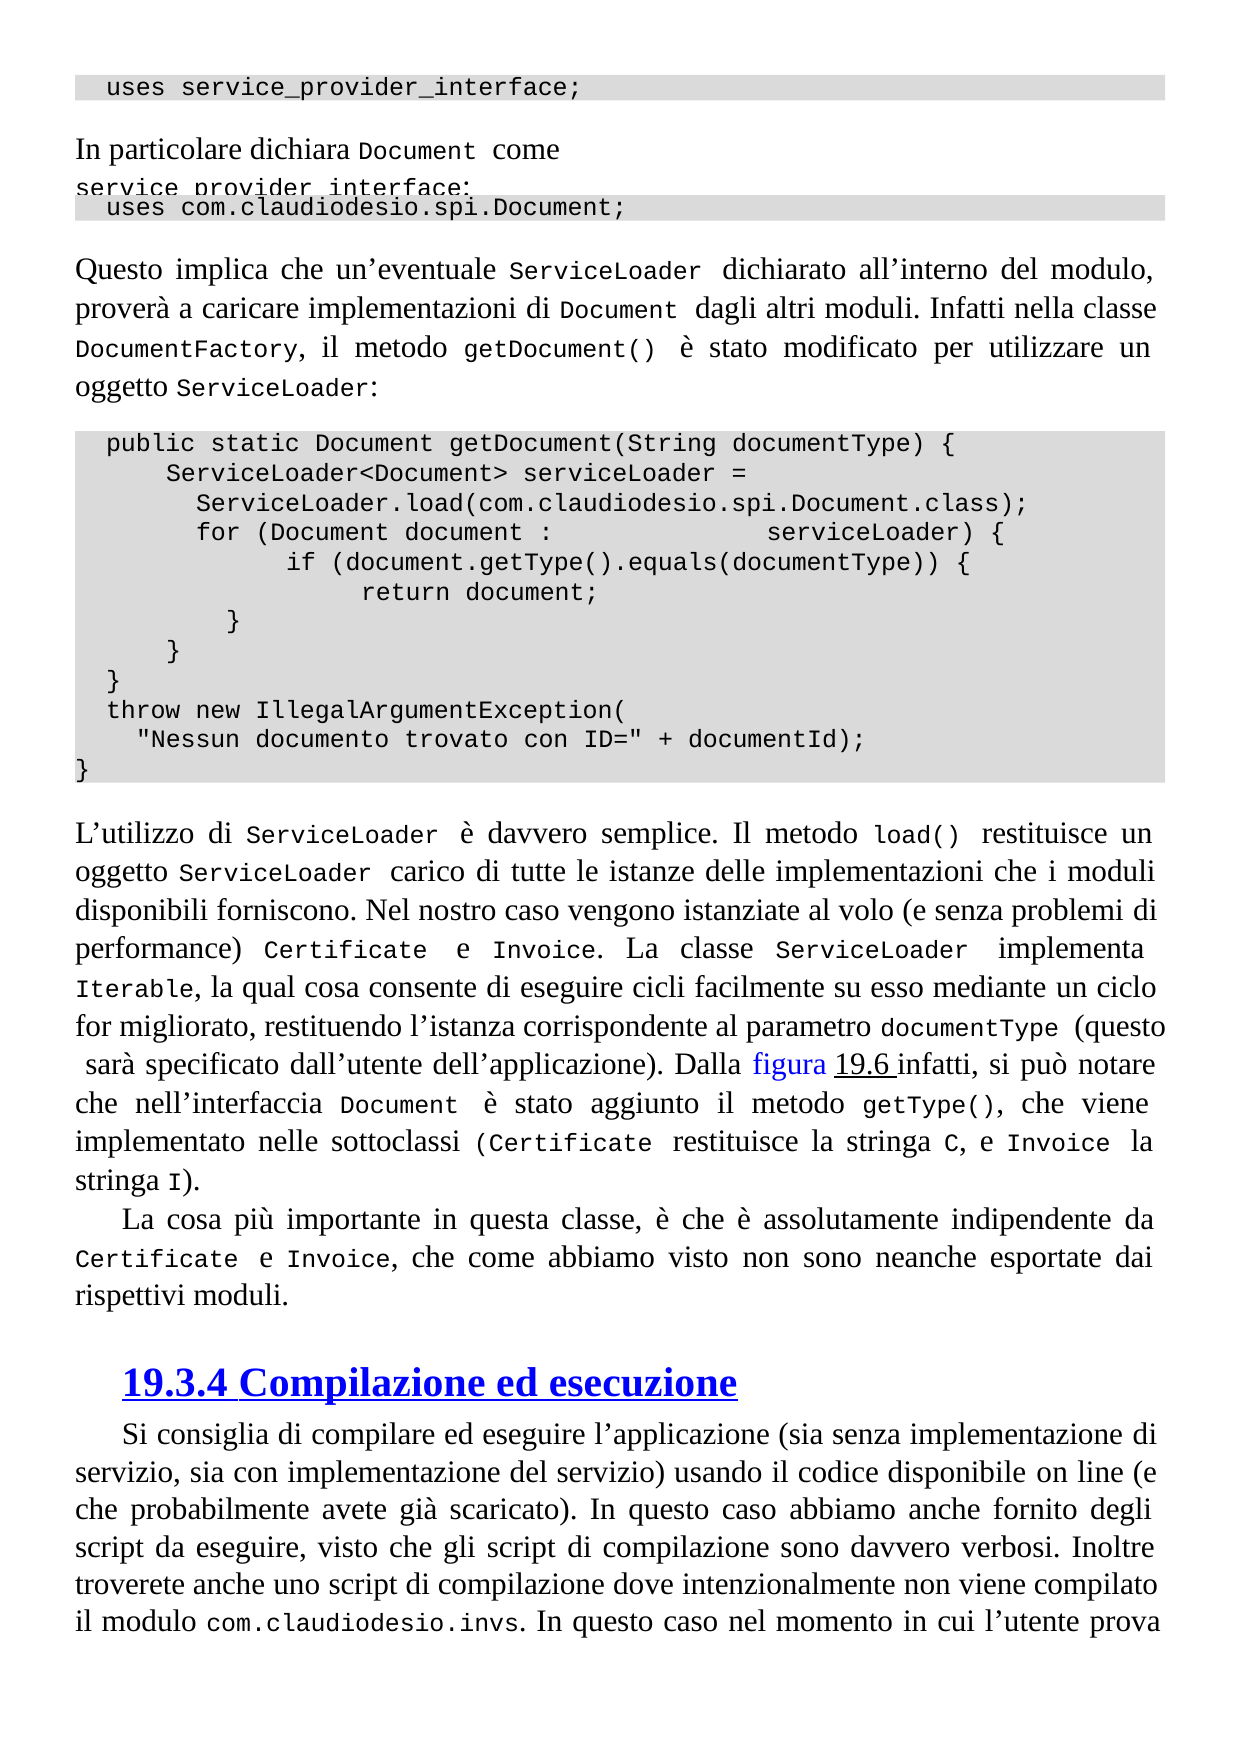

uses service_provider_interface;
In particolare dichiara Document come service_provider_interface:
uses com.claudiodesio.spi.Document;
Questo implica che un’eventuale ServiceLoader dichiarato all’interno del modulo,  proverà a caricare implementazioni di Document dagli altri moduli. Infatti nella classe  DocumentFactory, il metodo getDocument() è stato modificato per utilizzare un  oggetto ServiceLoader:
public static Document getDocument(String documentType) {
ServiceLoader<Document> serviceLoader =  ServiceLoader.load(com.claudiodesio.spi.Document.class);
for (Document document :	serviceLoader) {
if (document.getType().equals(documentType)) {  return document;
}
}
}
throw new IllegalArgumentException(
"Nessun documento trovato con ID=" + documentId);
}
L’utilizzo di ServiceLoader è davvero semplice. Il metodo load() restituisce un  oggetto ServiceLoader carico di tutte le istanze delle implementazioni che i moduli  disponibili forniscono. Nel nostro caso vengono istanziate al volo (e senza problemi di  performance) Certificate e Invoice. La classe ServiceLoader implementa  Iterable, la qual cosa consente di eseguire cicli facilmente su esso mediante un ciclo  for migliorato, restituendo l’istanza corrispondente al parametro documentType (questo  sarà specificato dall’utente dell’applicazione). Dalla figura 19.6 infatti, si può notare  che nell’interfaccia Document è stato aggiunto il metodo getType(), che viene  implementato nelle sottoclassi (Certificate restituisce la stringa C, e Invoice la  stringa I).
La cosa più importante in questa classe, è che è assolutamente indipendente da  Certificate e Invoice, che come abbiamo visto non sono neanche esportate dai  rispettivi moduli.

19.3.4 Compilazione ed esecuzione
Si consiglia di compilare ed eseguire l’applicazione (sia senza implementazione di  servizio, sia con implementazione del servizio) usando il codice disponibile on line (e  che probabilmente avete già scaricato). In questo caso abbiamo anche fornito degli  script da eseguire, visto che gli script di compilazione sono davvero verbosi. Inoltre  troverete anche uno script di compilazione dove intenzionalmente non viene compilato  il modulo com.claudiodesio.invs. In questo caso nel momento in cui l’utente prova